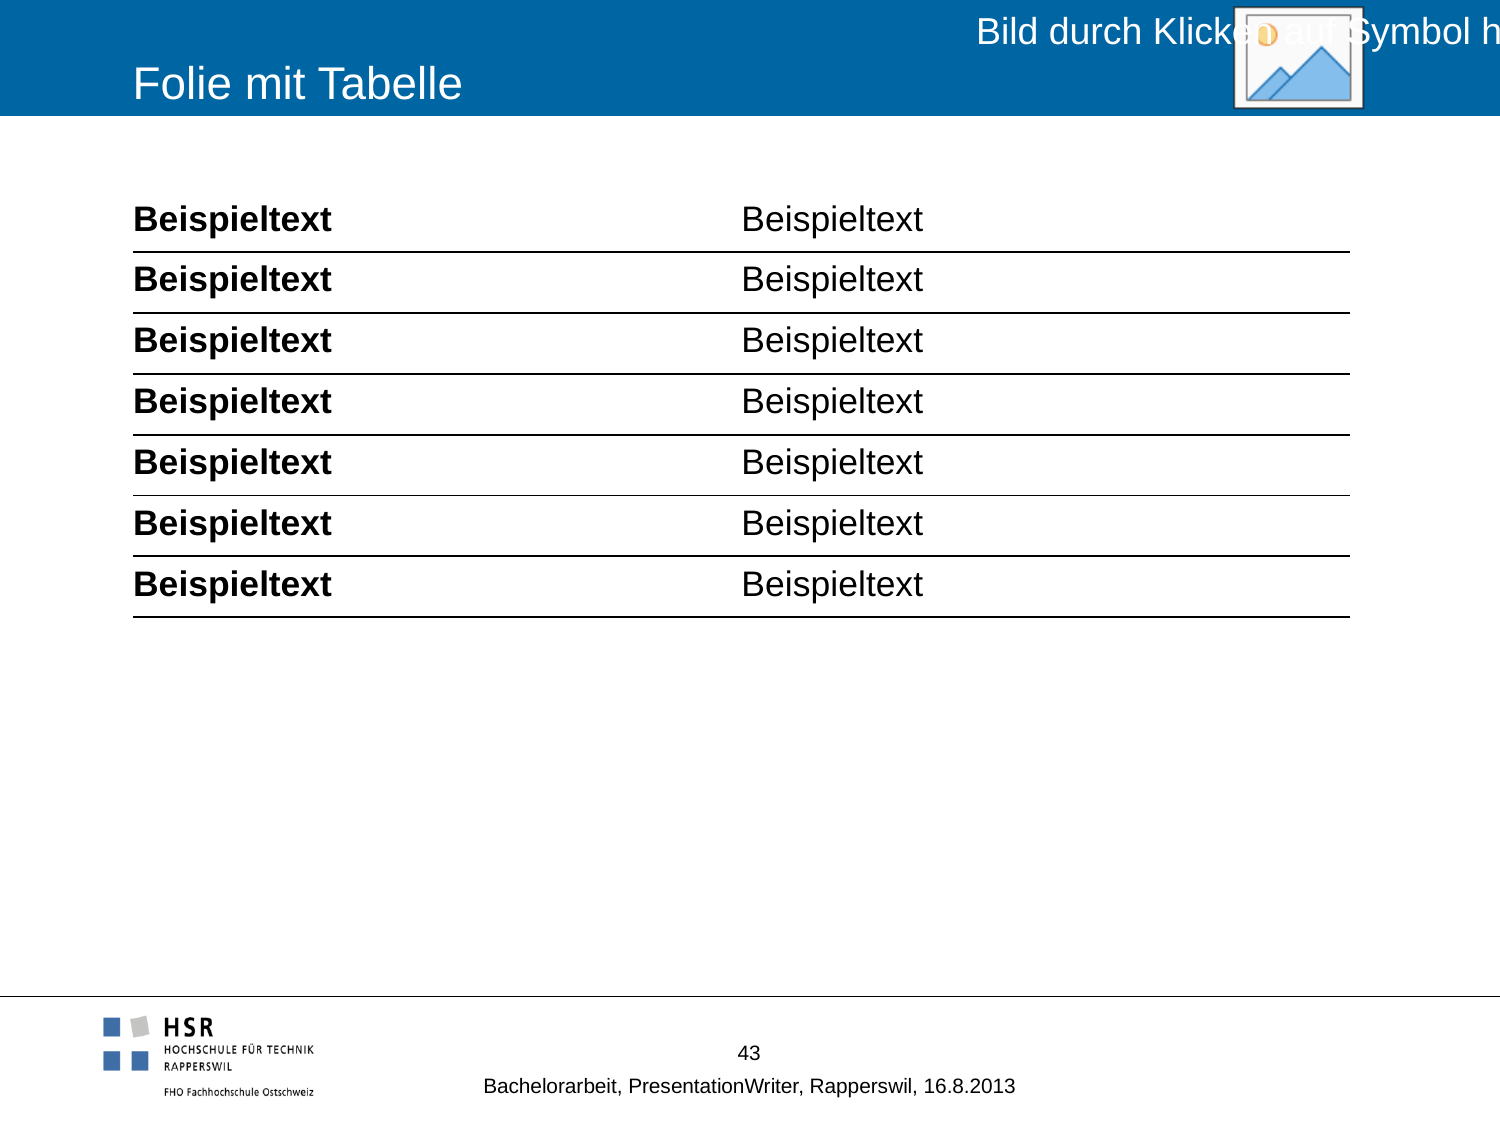

# Folie mit Tabelle
| Beispieltext | Beispieltext |
| --- | --- |
| Beispieltext | Beispieltext |
| Beispieltext | Beispieltext |
| Beispieltext | Beispieltext |
| Beispieltext | Beispieltext |
| Beispieltext | Beispieltext |
| Beispieltext | Beispieltext |
43
Bachelorarbeit, PresentationWriter, Rapperswil, 16.8.2013